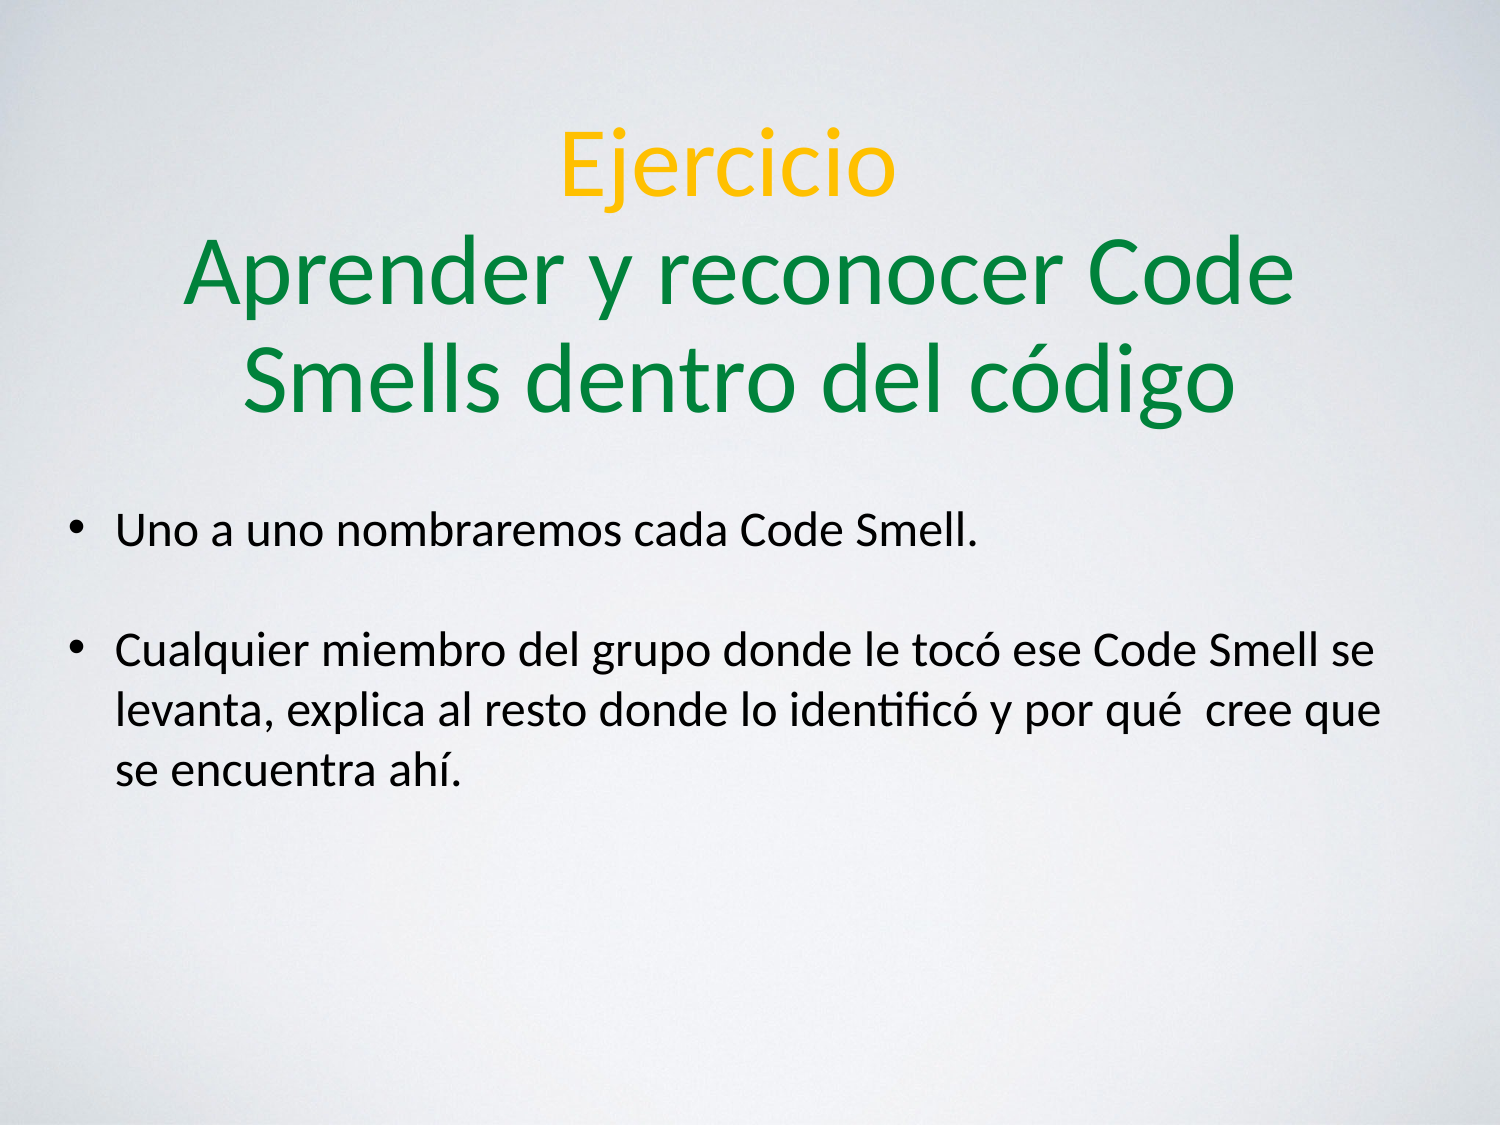

# Ejercicio Aprender y reconocer Code Smells dentro del código
Uno a uno nombraremos cada Code Smell.

Cualquier miembro del grupo donde le tocó ese Code Smell se levanta, explica al resto donde lo identificó y por qué  cree que se encuentra ahí.